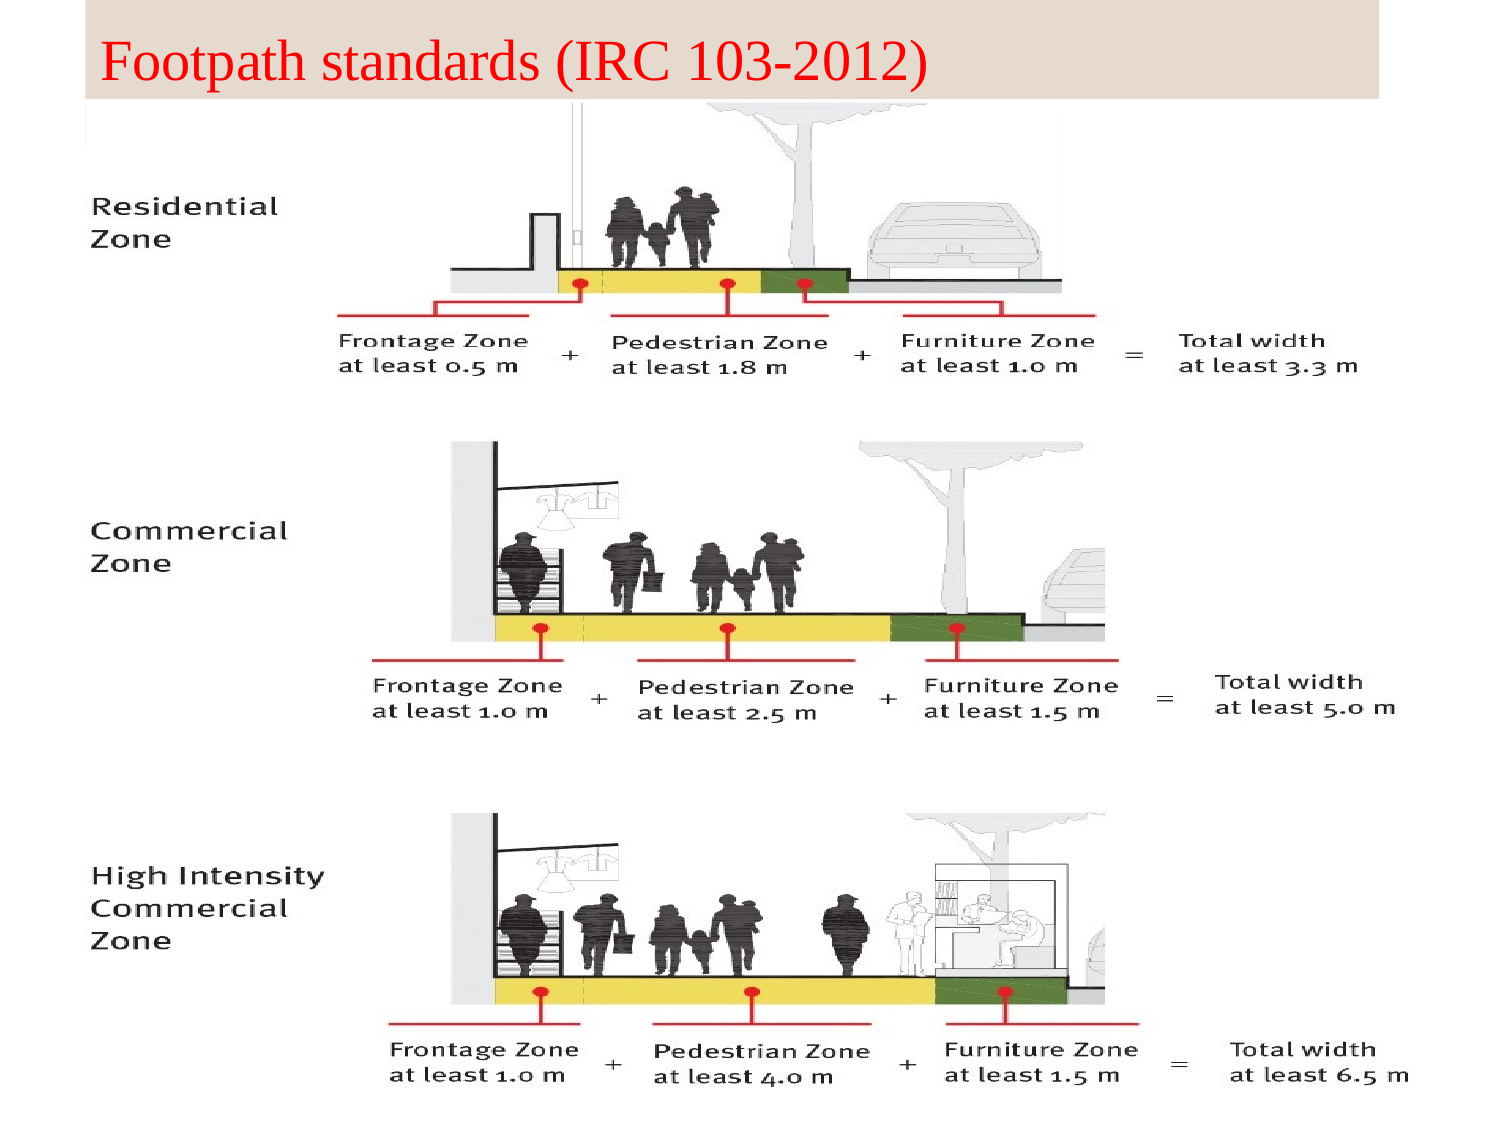

14
Design of Pedestrian Facilities
# Footpath standards (IRC 103-2012)

42